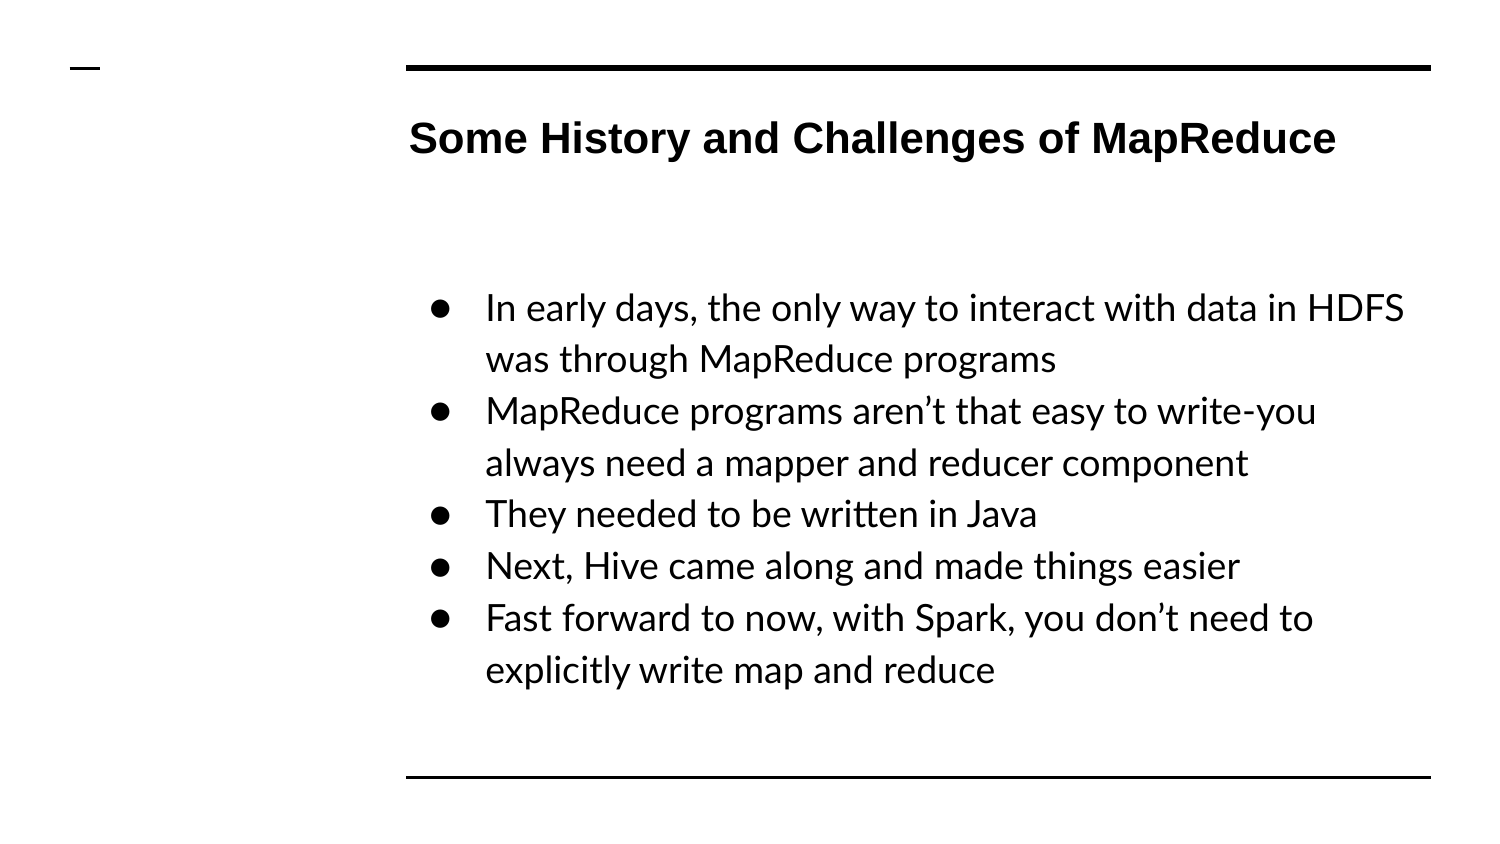

# Some History and Challenges of MapReduce
In early days, the only way to interact with data in HDFS was through MapReduce programs
MapReduce programs aren’t that easy to write-you always need a mapper and reducer component
They needed to be written in Java
Next, Hive came along and made things easier
Fast forward to now, with Spark, you don’t need to explicitly write map and reduce